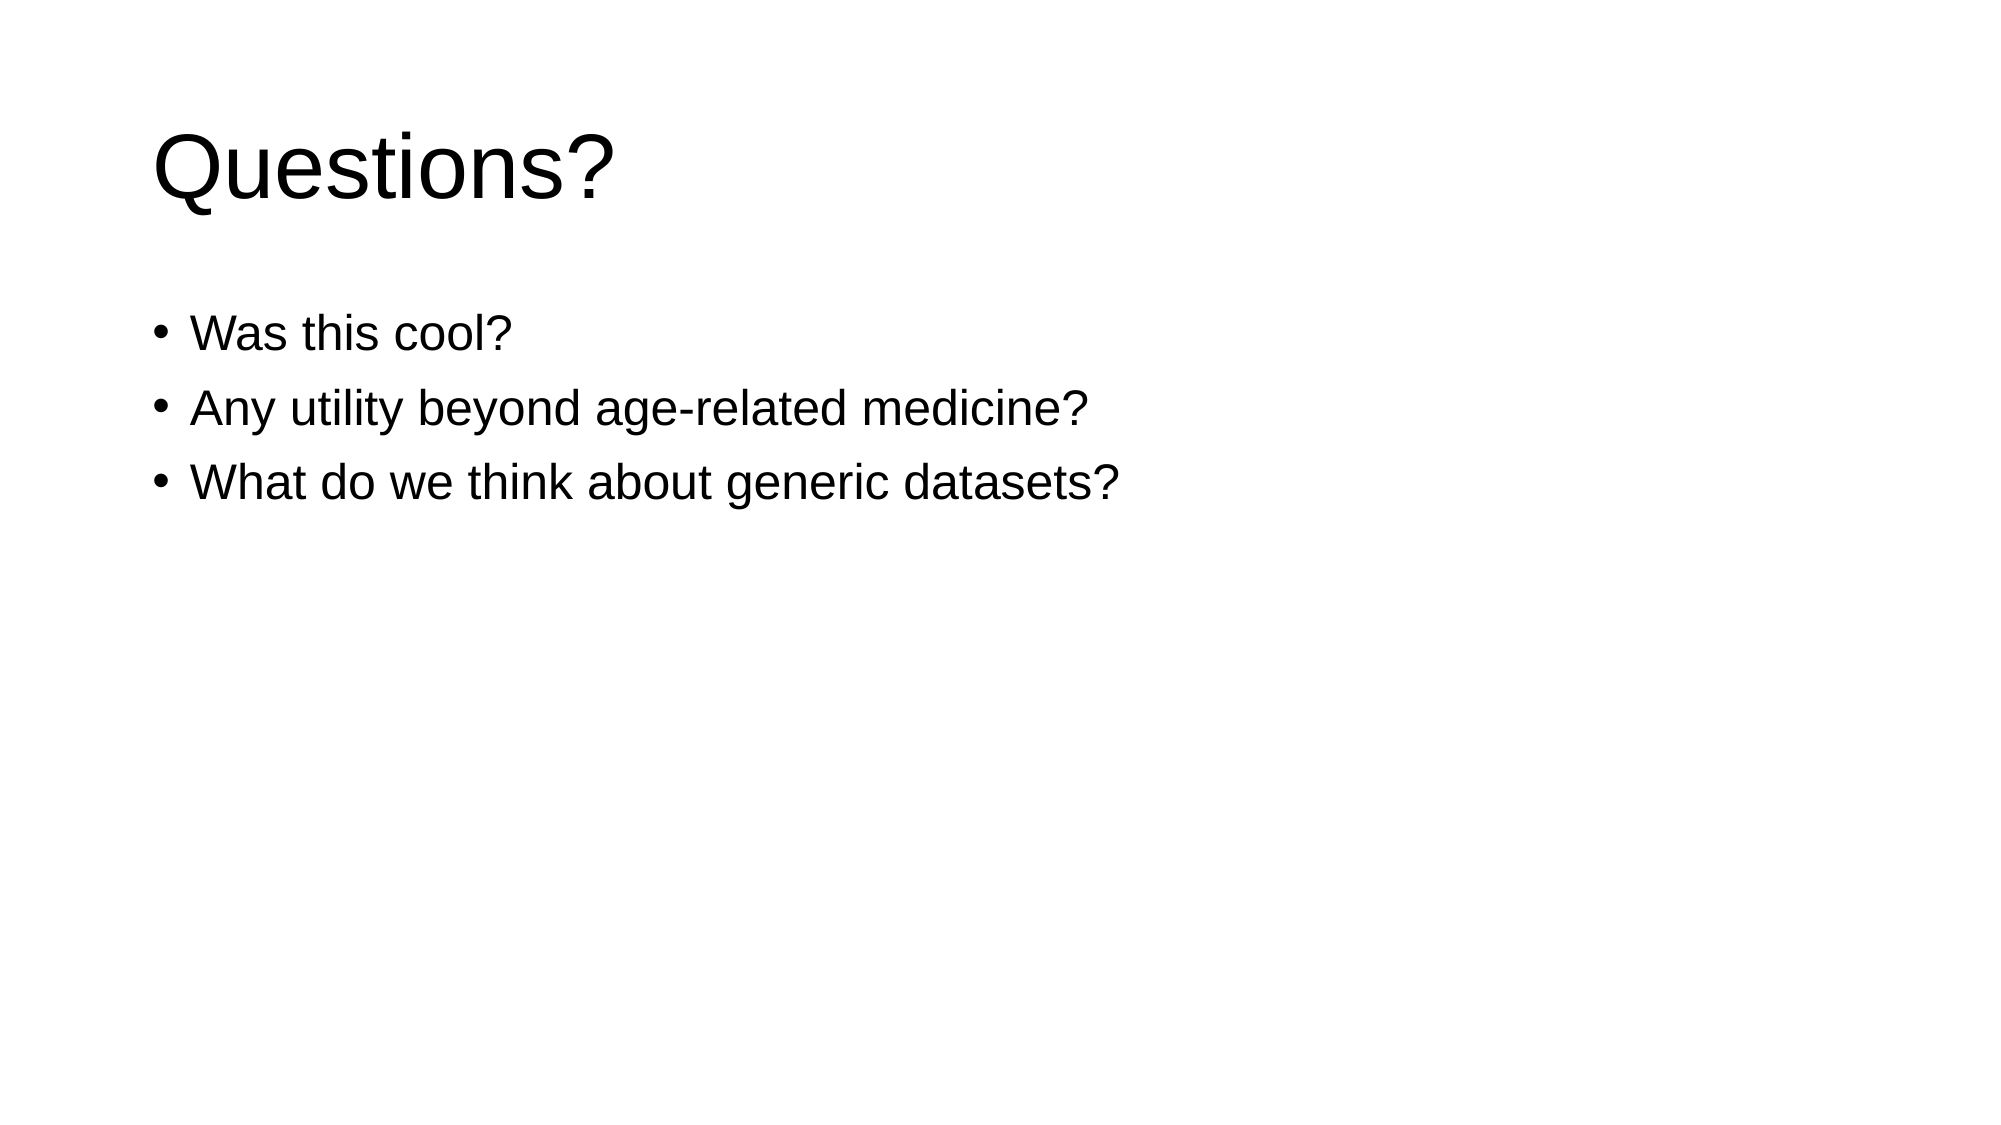

# Questions?
Was this cool?
Any utility beyond age-related medicine?
What do we think about generic datasets?